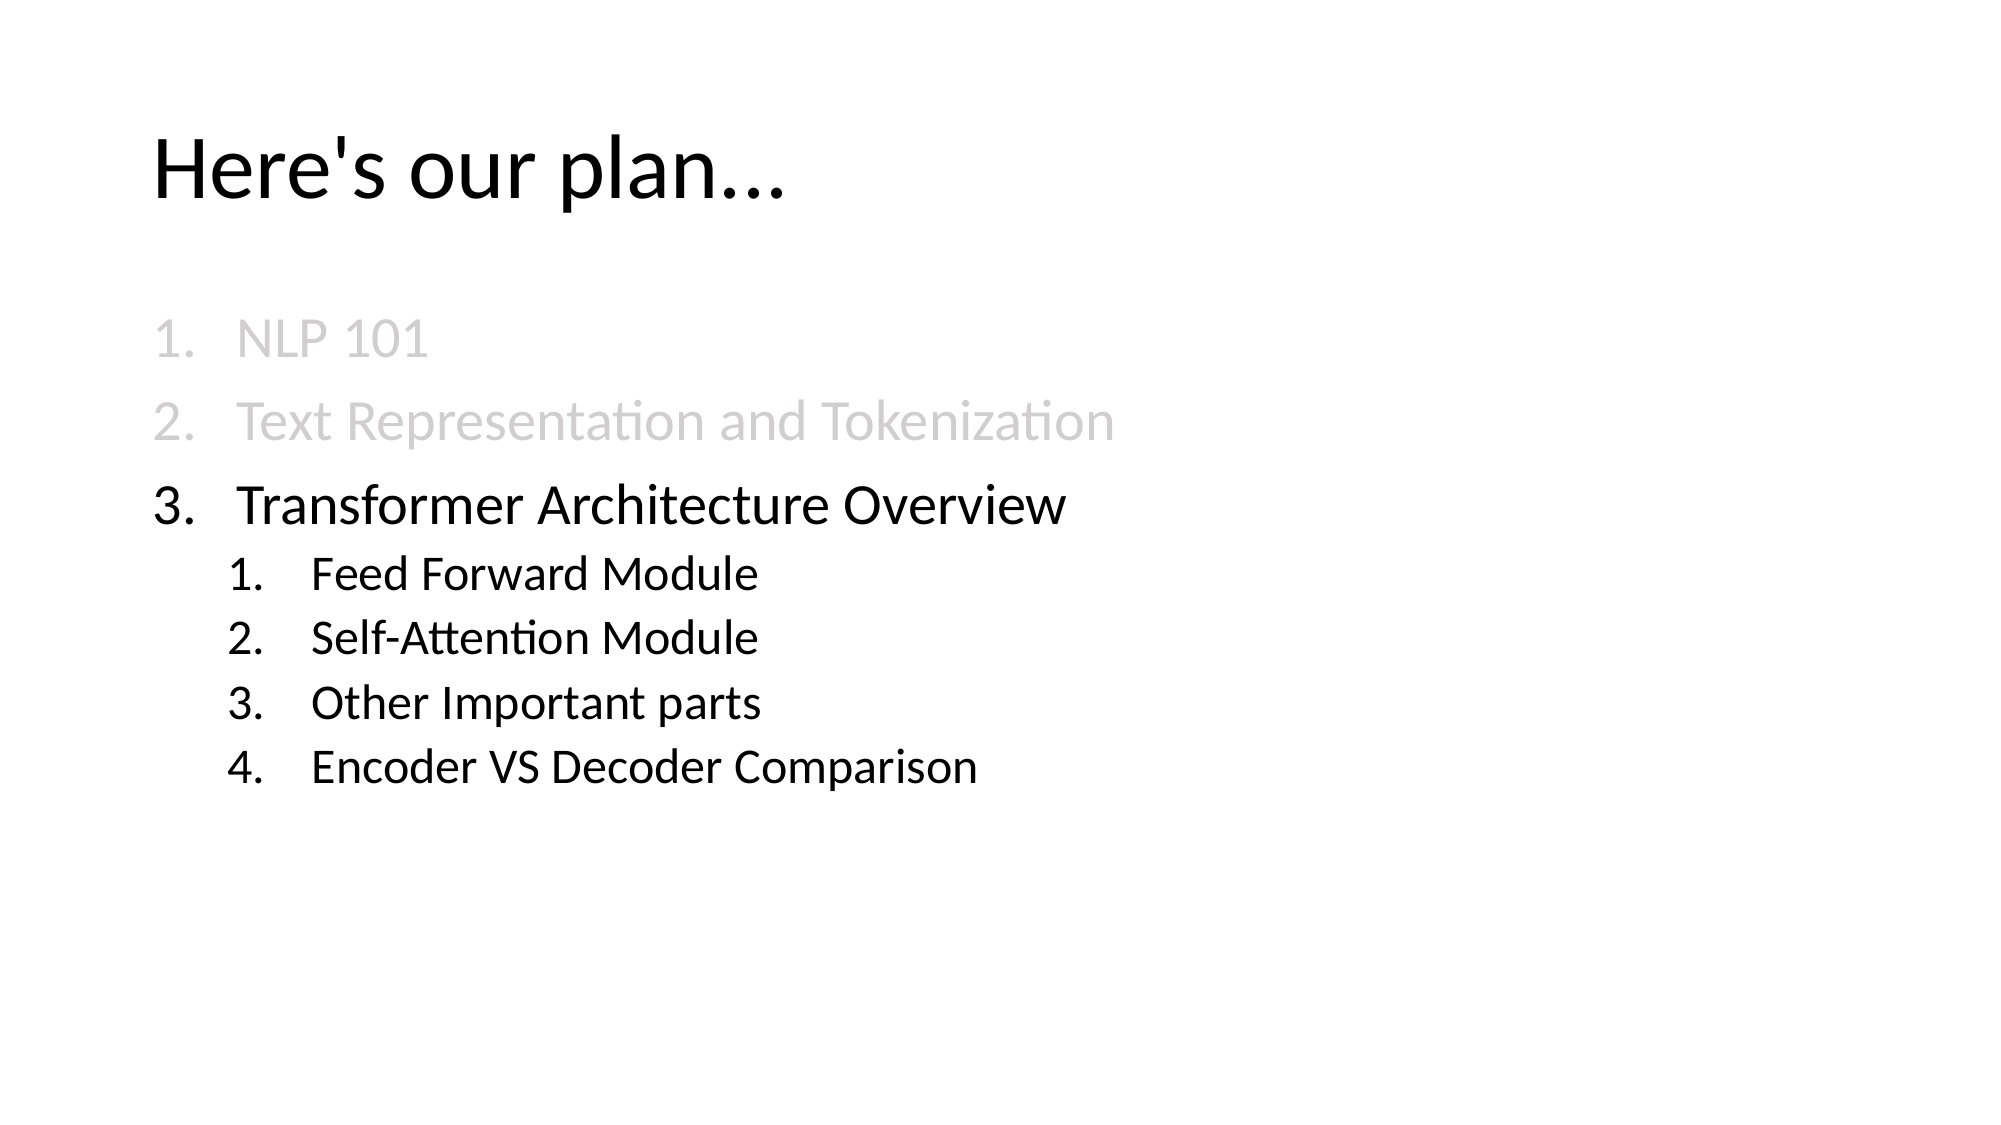

# Here's our plan...
NLP 101
Text Representation and Tokenization
Transformer Architecture Overview
Feed Forward Module
Self-Attention Module
Other Important parts
Encoder VS Decoder Comparison